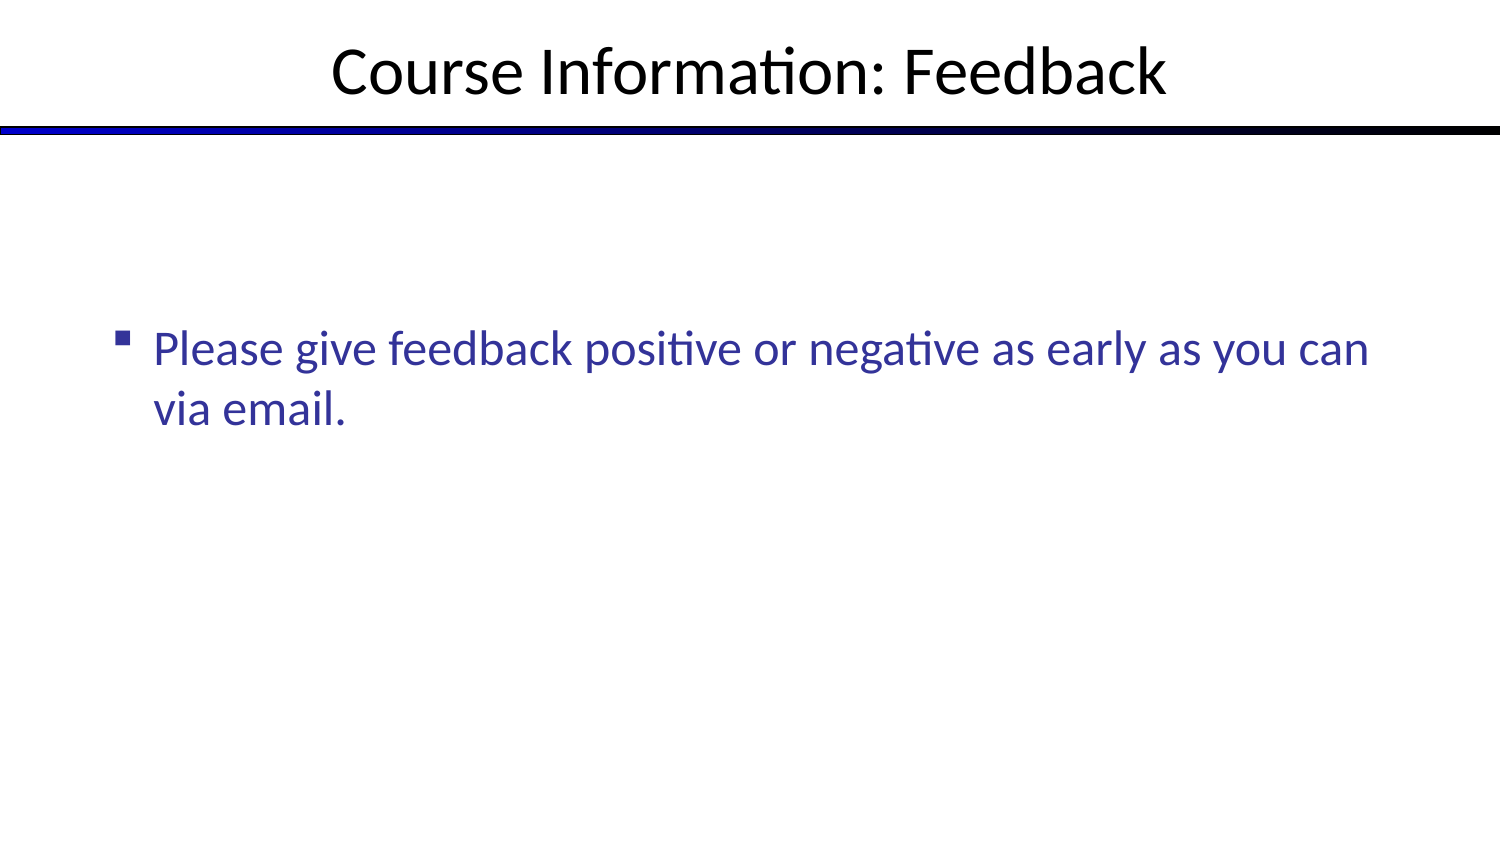

# Course Information: Feedback
Please give feedback positive or negative as early as you can via email.